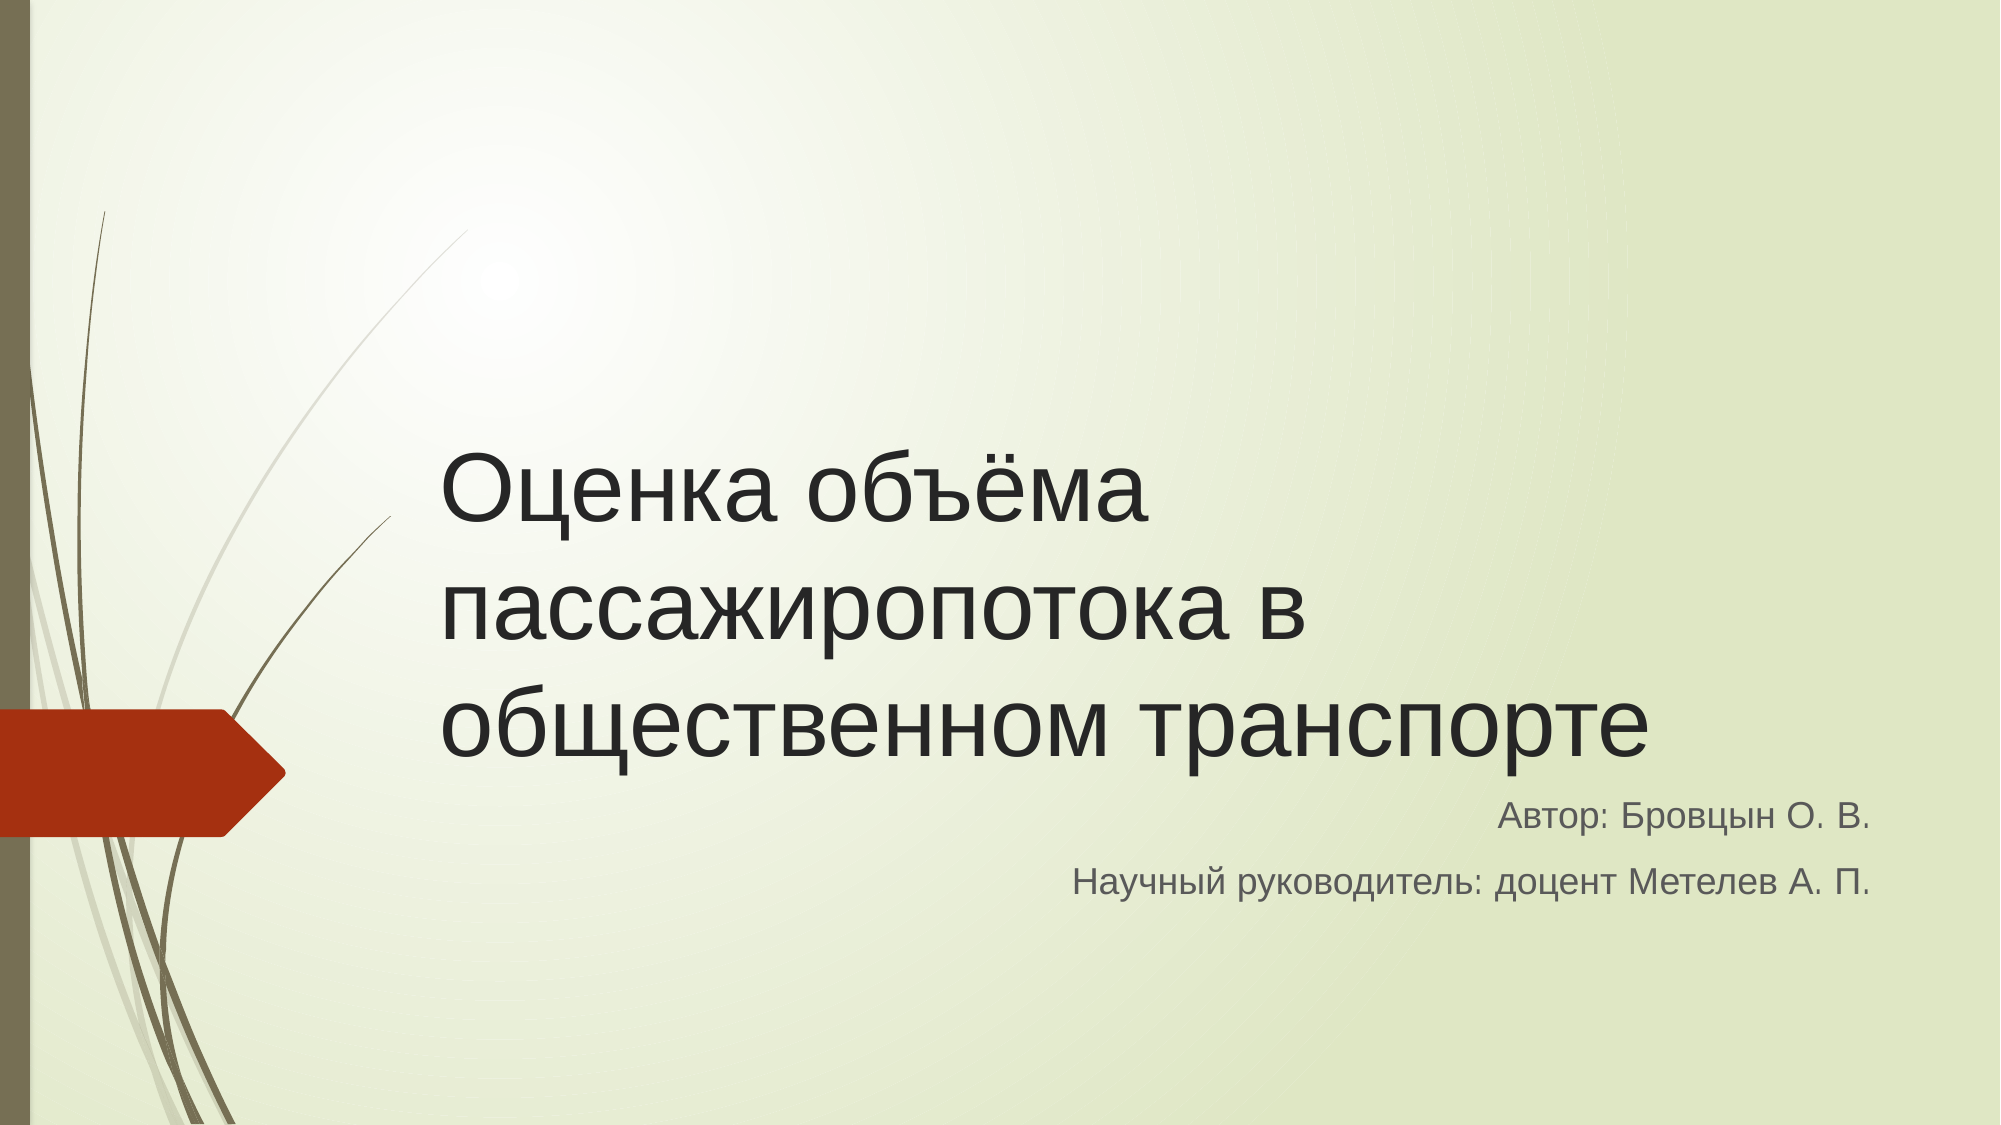

# Оценка объёма пассажиропотока в общественном транспорте
Автор: Бровцын О. В.
Научный руководитель: доцент Метелев А. П.